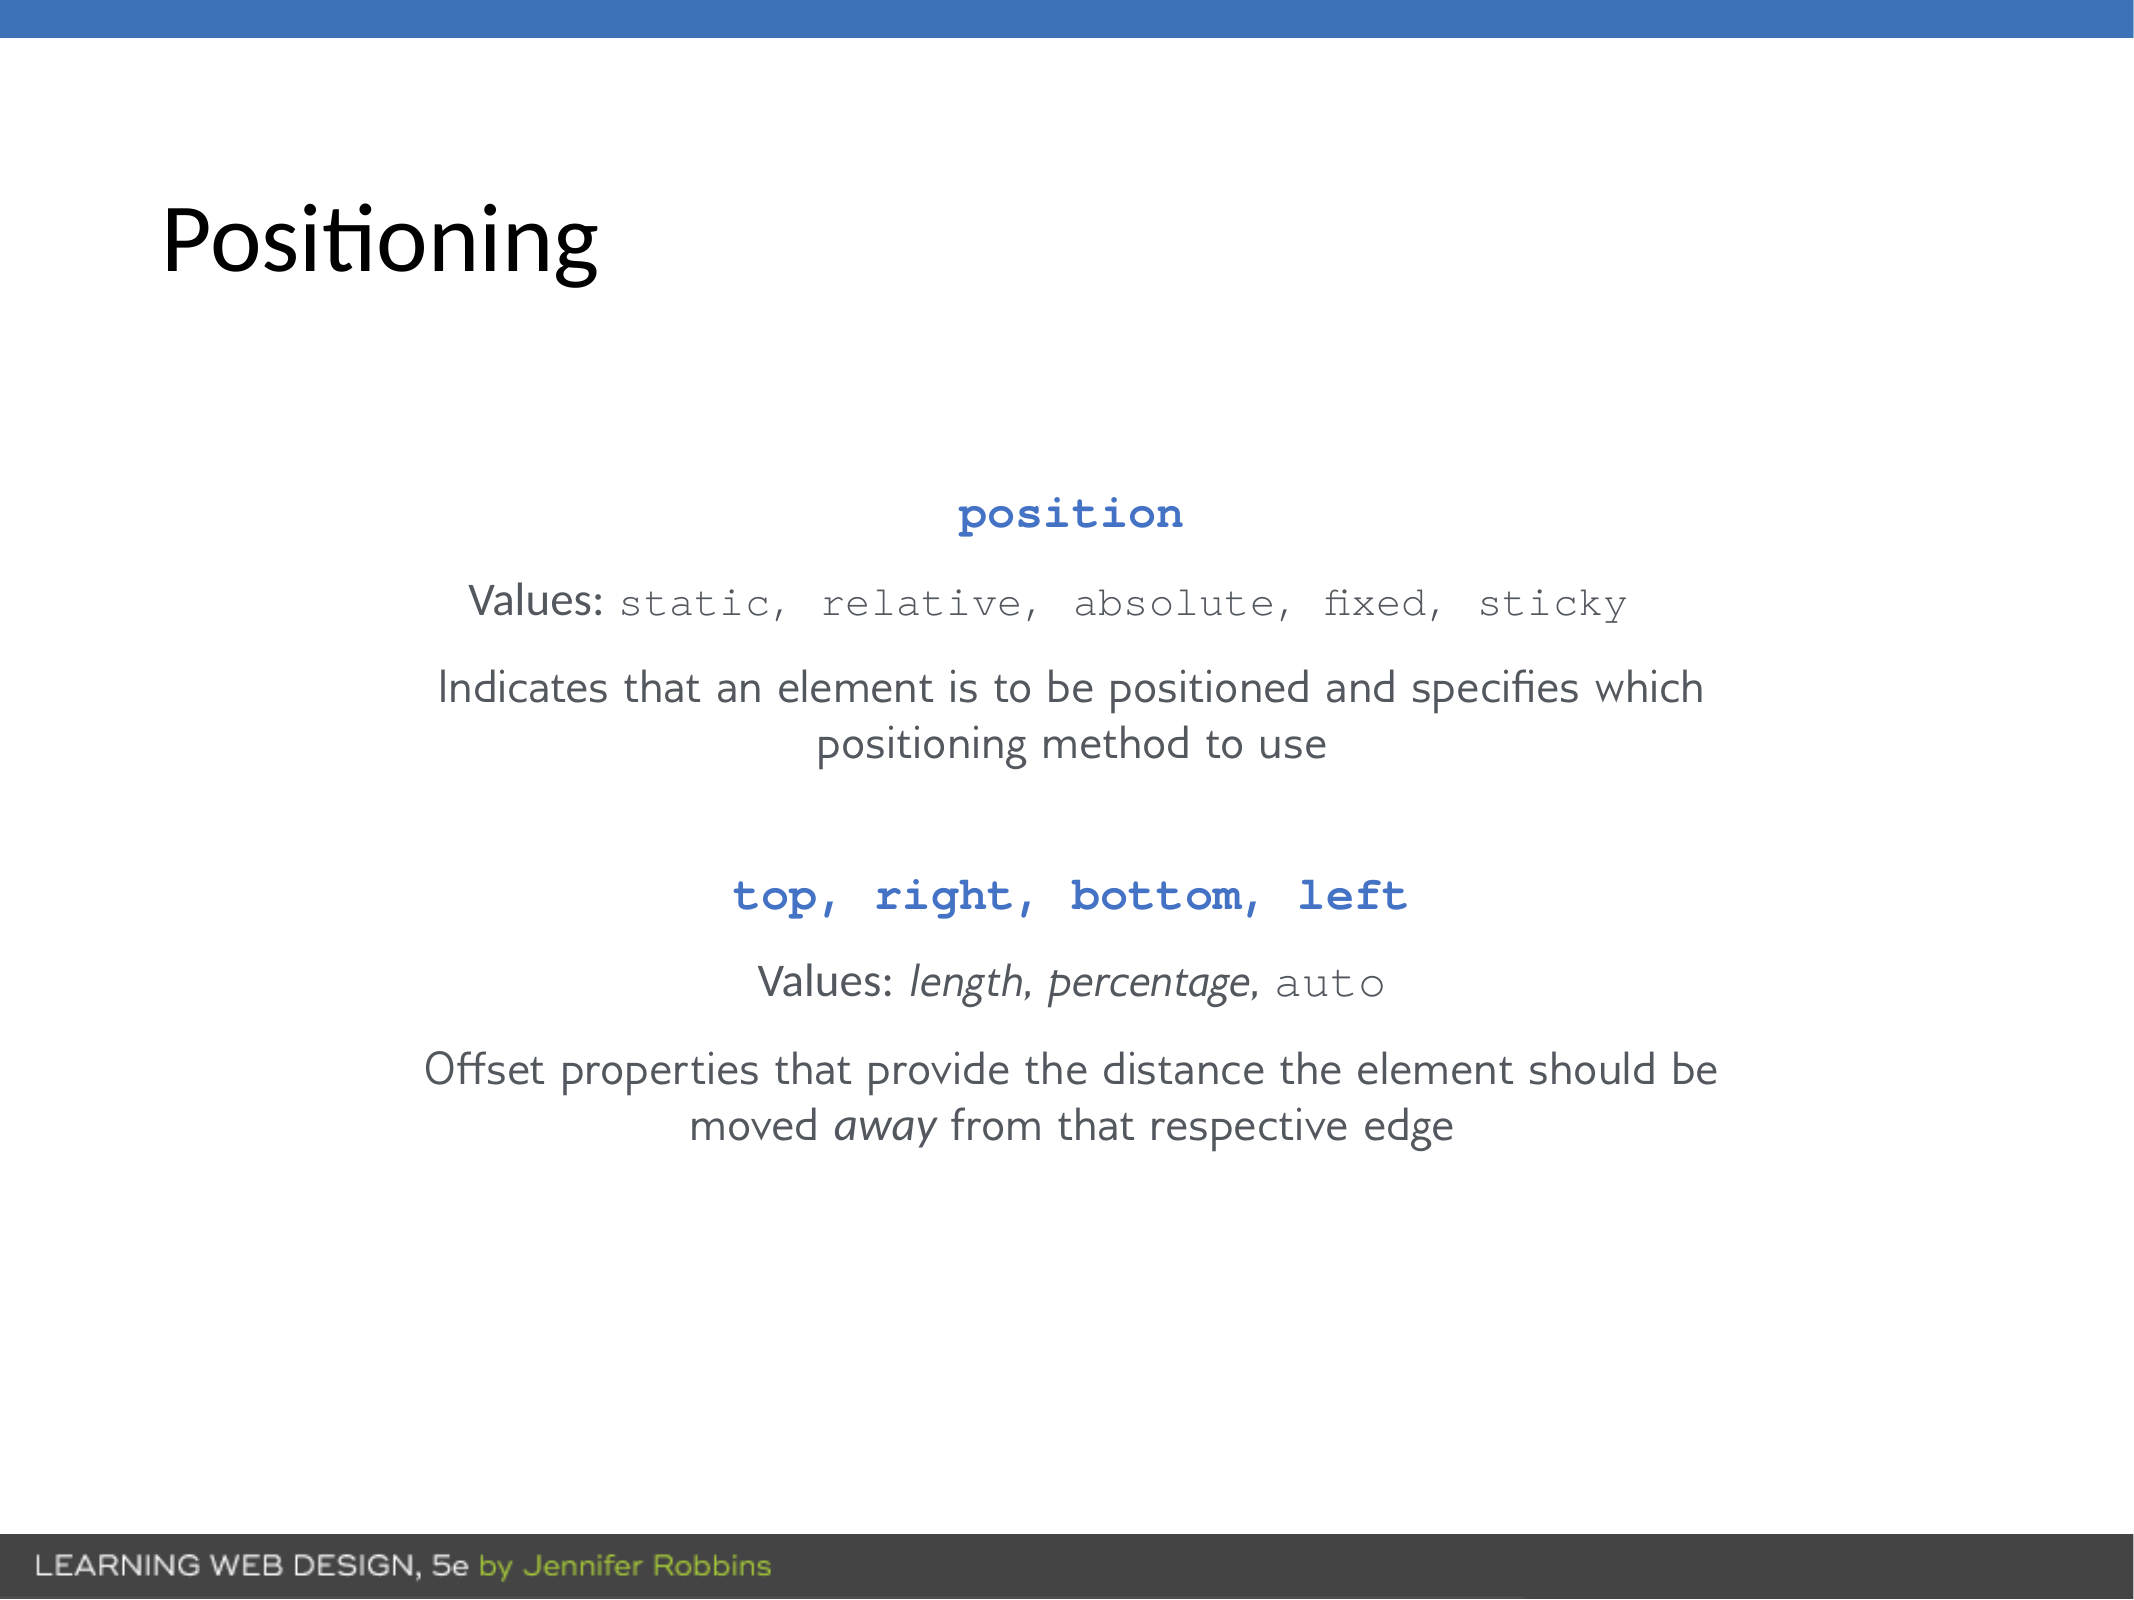

# Positioning
position
Values: static, relative, absolute, fixed, sticky
Indicates that an element is to be positioned and specifies which positioning method to use
top, right, bottom, left
Values: length, percentage, auto
Offset properties that provide the distance the element should be moved away from that respective edge